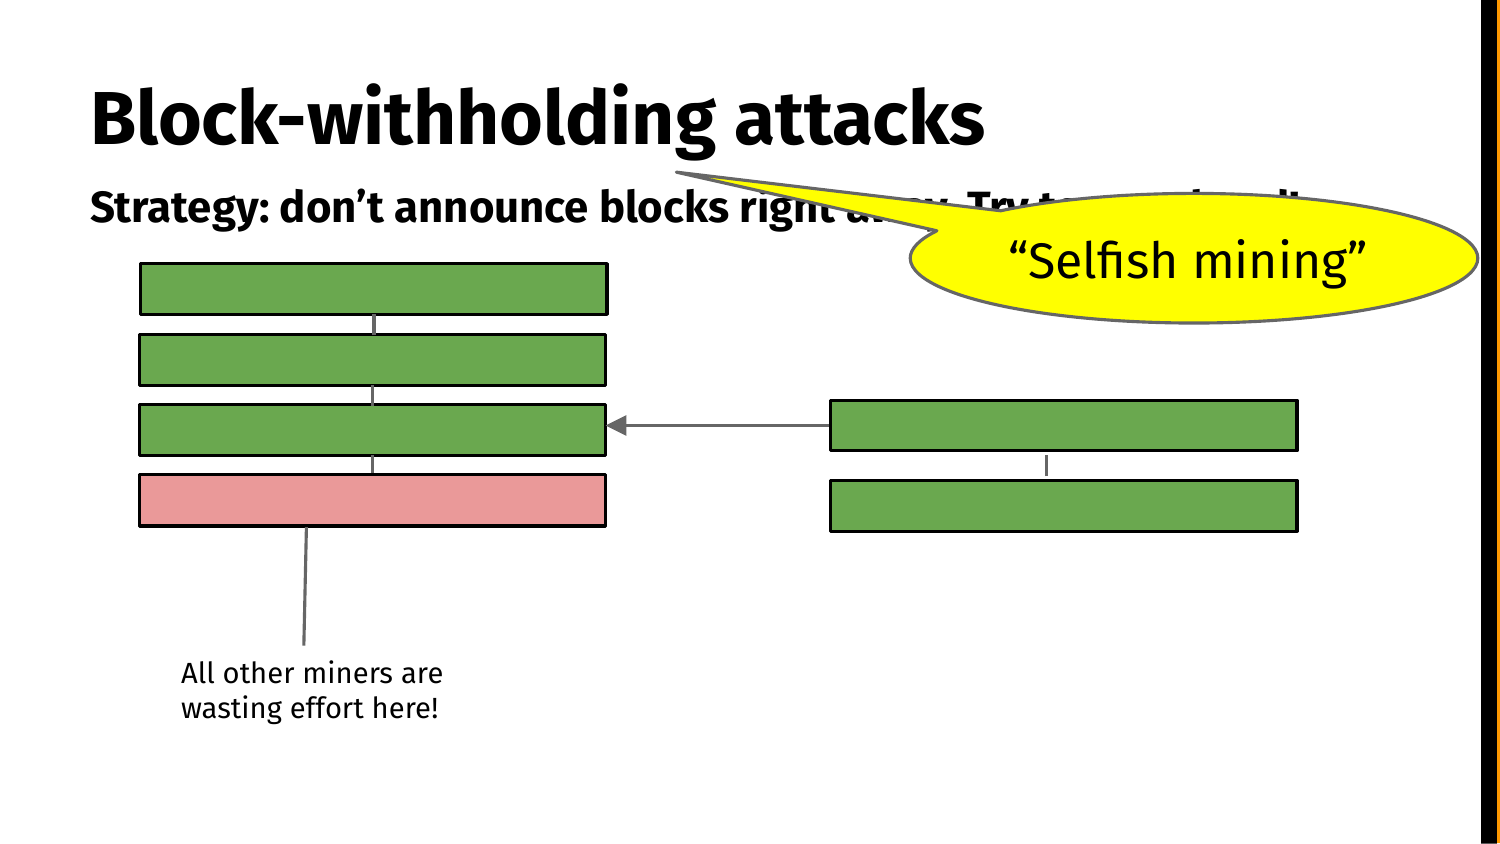

# Block-withholding attacks
Strategy: don’t announce blocks right away. Try to get ahead!
“Selfish mining”

Secret Block

Secret Block

All other miners are wasting effort here!